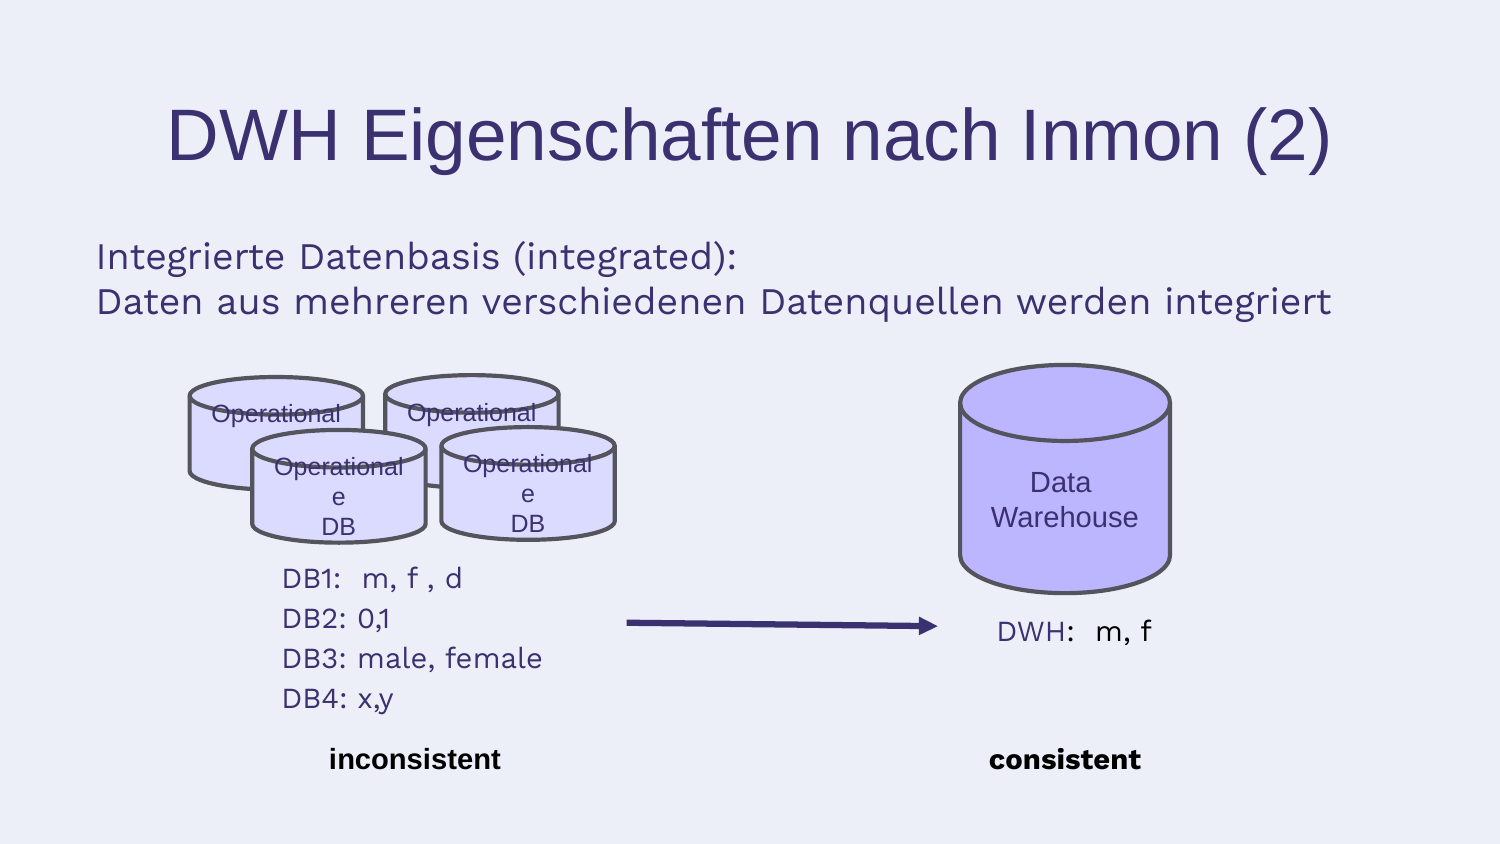

# DWH Eigenschaften nach Inmon (2)
Integrierte Datenbasis (integrated):
Daten aus mehreren verschiedenen Datenquellen werden integriert
Data
Warehouse
Operationale
DB
Operationale
DB
Operationale
DB
Operationale
DB
DB1:  m, f , d
DB2: 0,1
DB3: male, female
DB4: x,y
DWH:  m, f
inconsistent
consistent